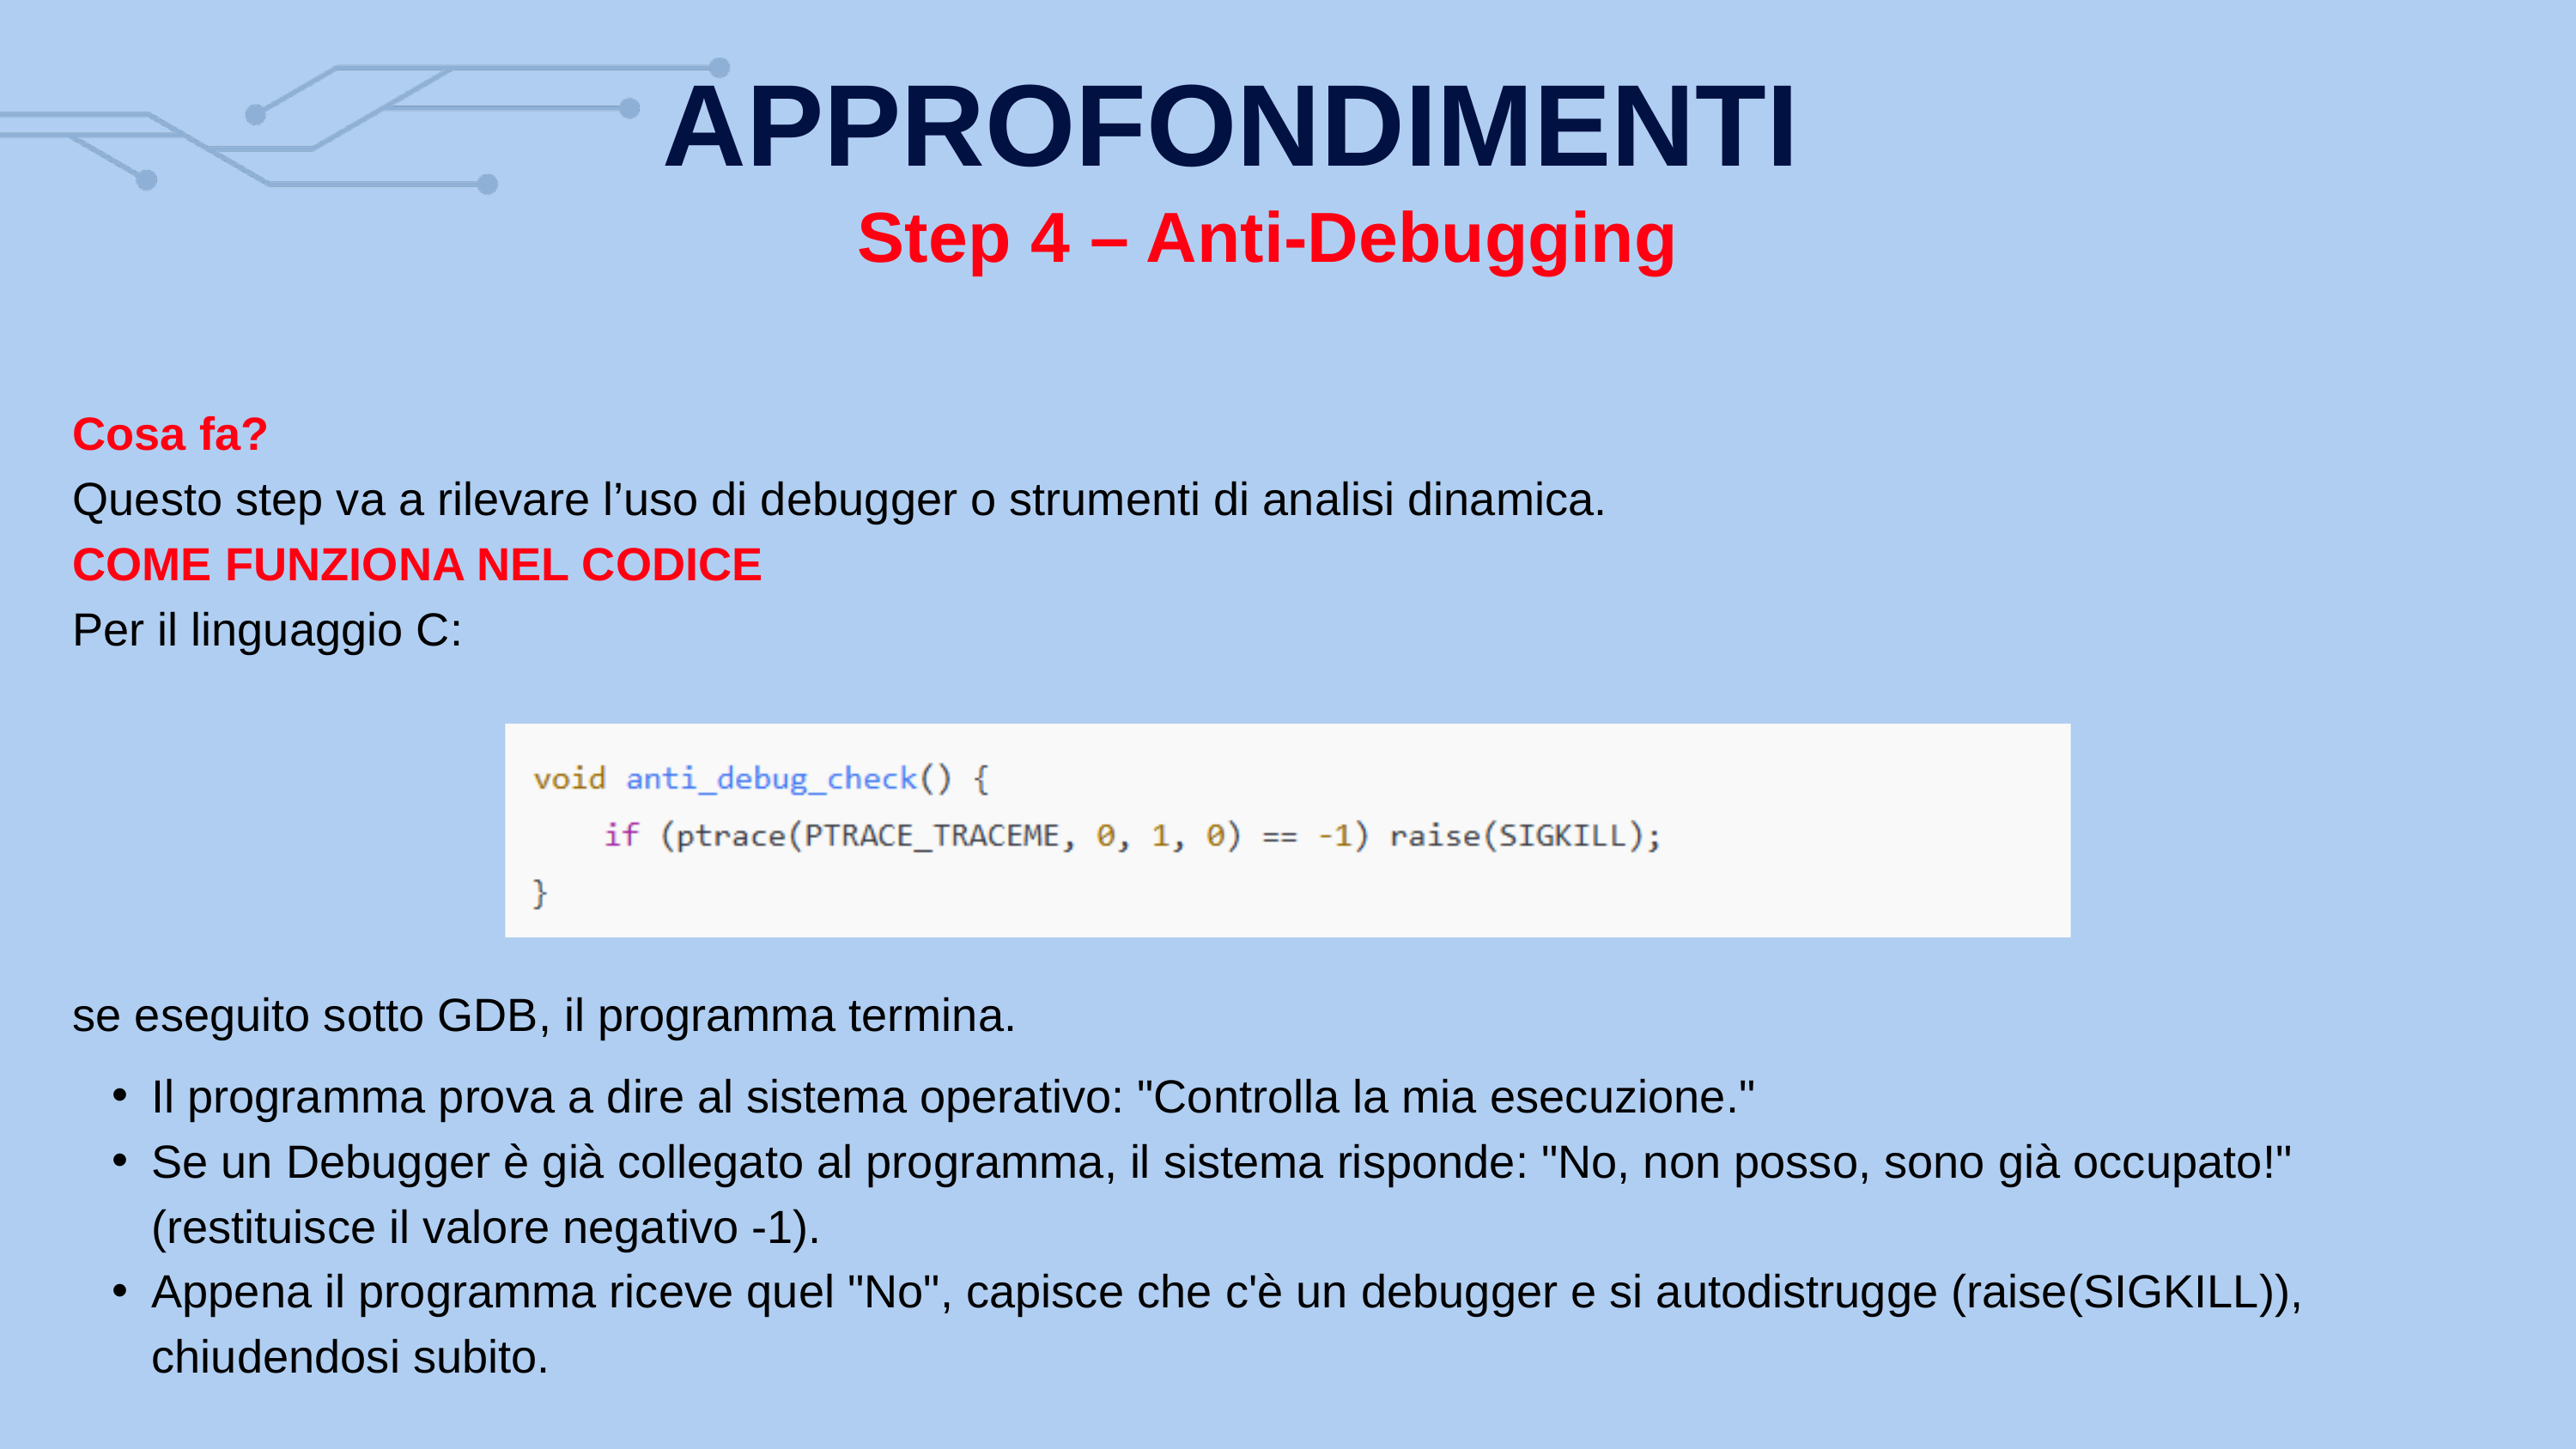

APPROFONDIMENTI
Step 4 – Anti-Debugging
Cosa fa?
Questo step va a rilevare l’uso di debugger o strumenti di analisi dinamica.
COME FUNZIONA NEL CODICE
Per il linguaggio C:

se eseguito sotto GDB, il programma termina.
Il programma prova a dire al sistema operativo: "Controlla la mia esecuzione."
Se un Debugger è già collegato al programma, il sistema risponde: "No, non posso, sono già occupato!" (restituisce il valore negativo -1).
Appena il programma riceve quel "No", capisce che c'è un debugger e si autodistrugge (raise(SIGKILL)), chiudendosi subito.